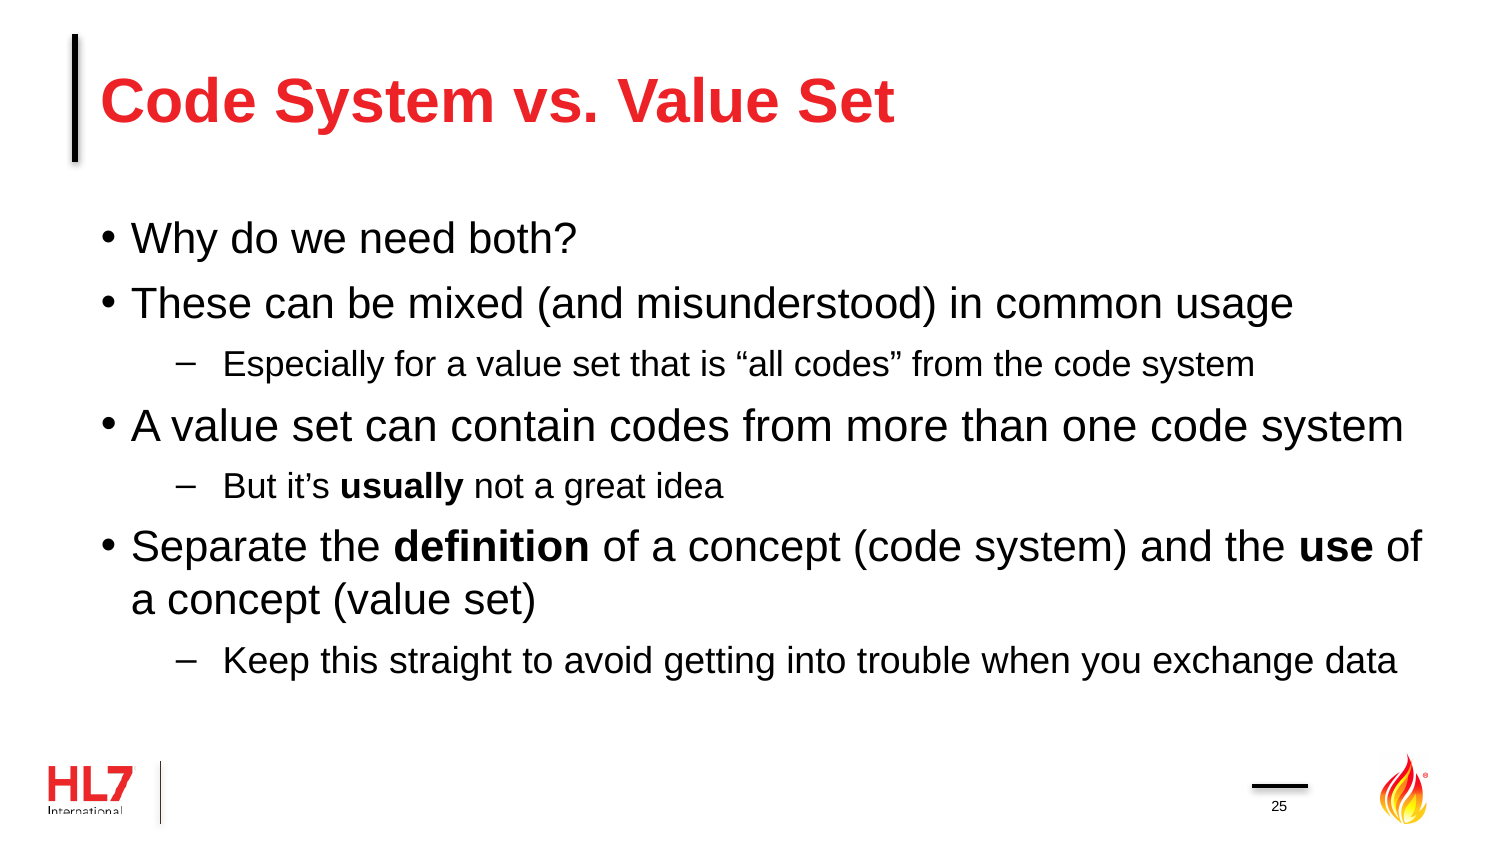

# Code System vs. Value Set
Why do we need both?
These can be mixed (and misunderstood) in common usage
Especially for a value set that is “all codes” from the code system
A value set can contain codes from more than one code system
But it’s usually not a great idea
Separate the definition of a concept (code system) and the use of a concept (value set)
Keep this straight to avoid getting into trouble when you exchange data
25